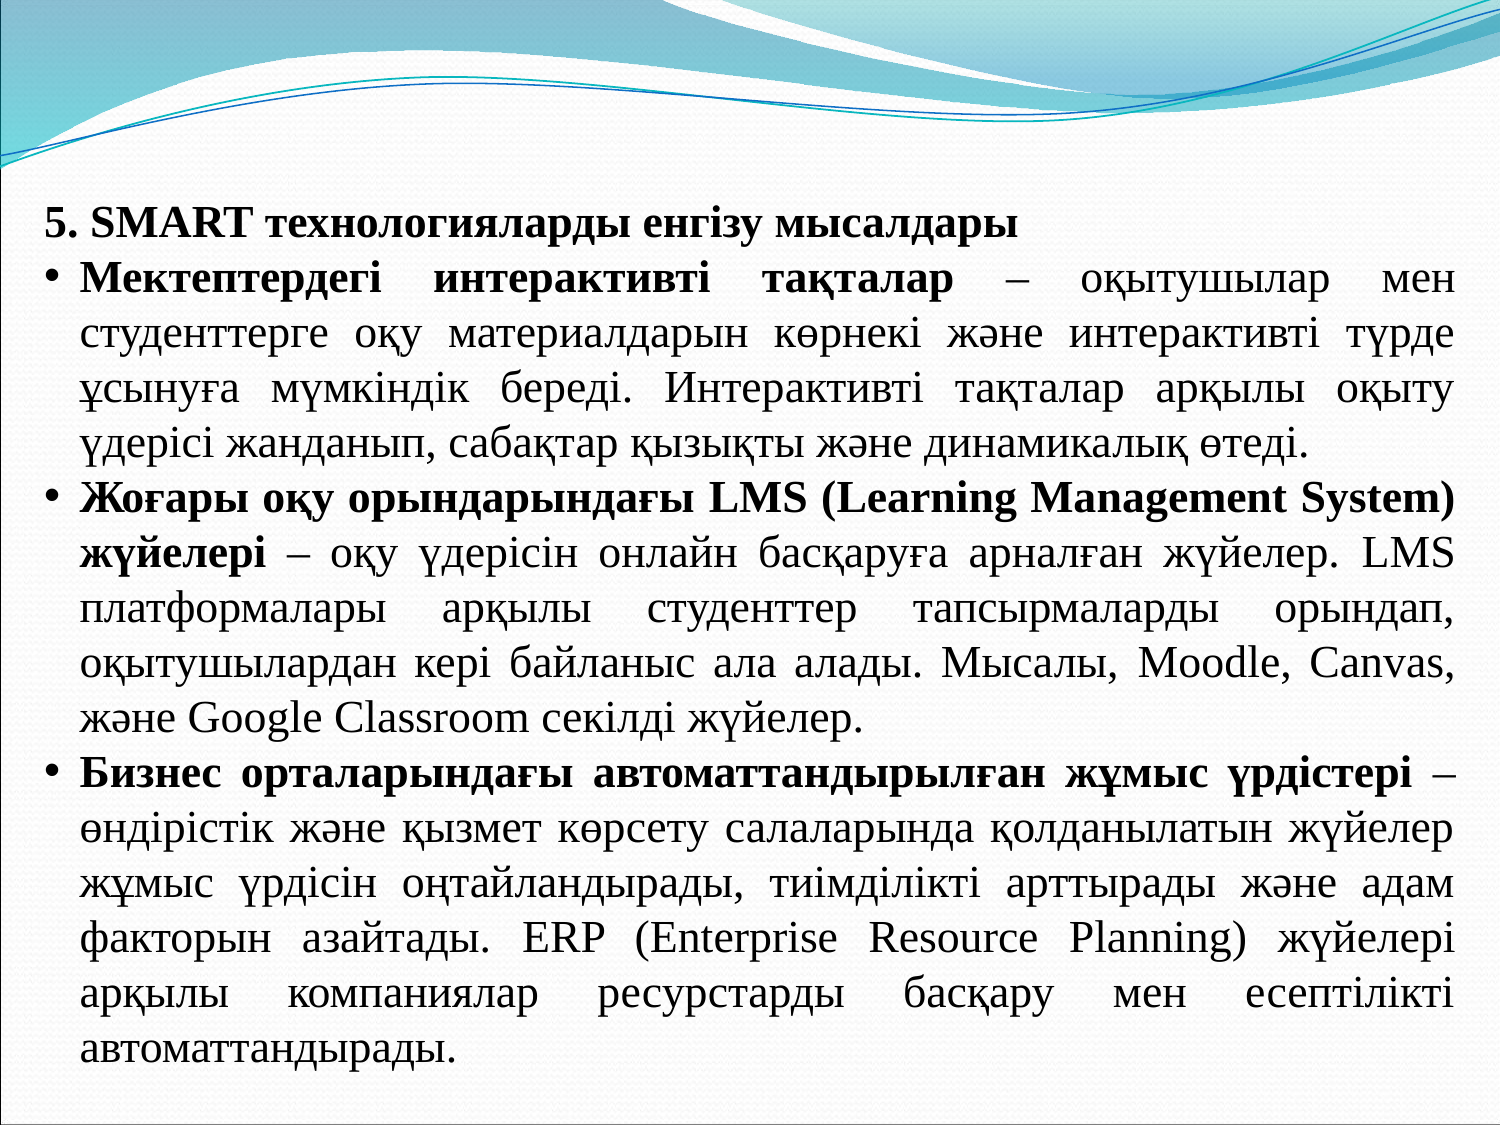

5. SMART технологияларды енгізу мысалдары
Мектептердегі интерактивті тақталар – оқытушылар мен студенттерге оқу материалдарын көрнекі және интерактивті түрде ұсынуға мүмкіндік береді. Интерактивті тақталар арқылы оқыту үдерісі жанданып, сабақтар қызықты және динамикалық өтеді.
Жоғары оқу орындарындағы LMS (Learning Management System) жүйелері – оқу үдерісін онлайн басқаруға арналған жүйелер. LMS платформалары арқылы студенттер тапсырмаларды орындап, оқытушылардан кері байланыс ала алады. Мысалы, Moodle, Canvas, және Google Classroom секілді жүйелер.
Бизнес орталарындағы автоматтандырылған жұмыс үрдістері – өндірістік және қызмет көрсету салаларында қолданылатын жүйелер жұмыс үрдісін оңтайландырады, тиімділікті арттырады және адам факторын азайтады. ERP (Enterprise Resource Planning) жүйелері арқылы компаниялар ресурстарды басқару мен есептілікті автоматтандырады.